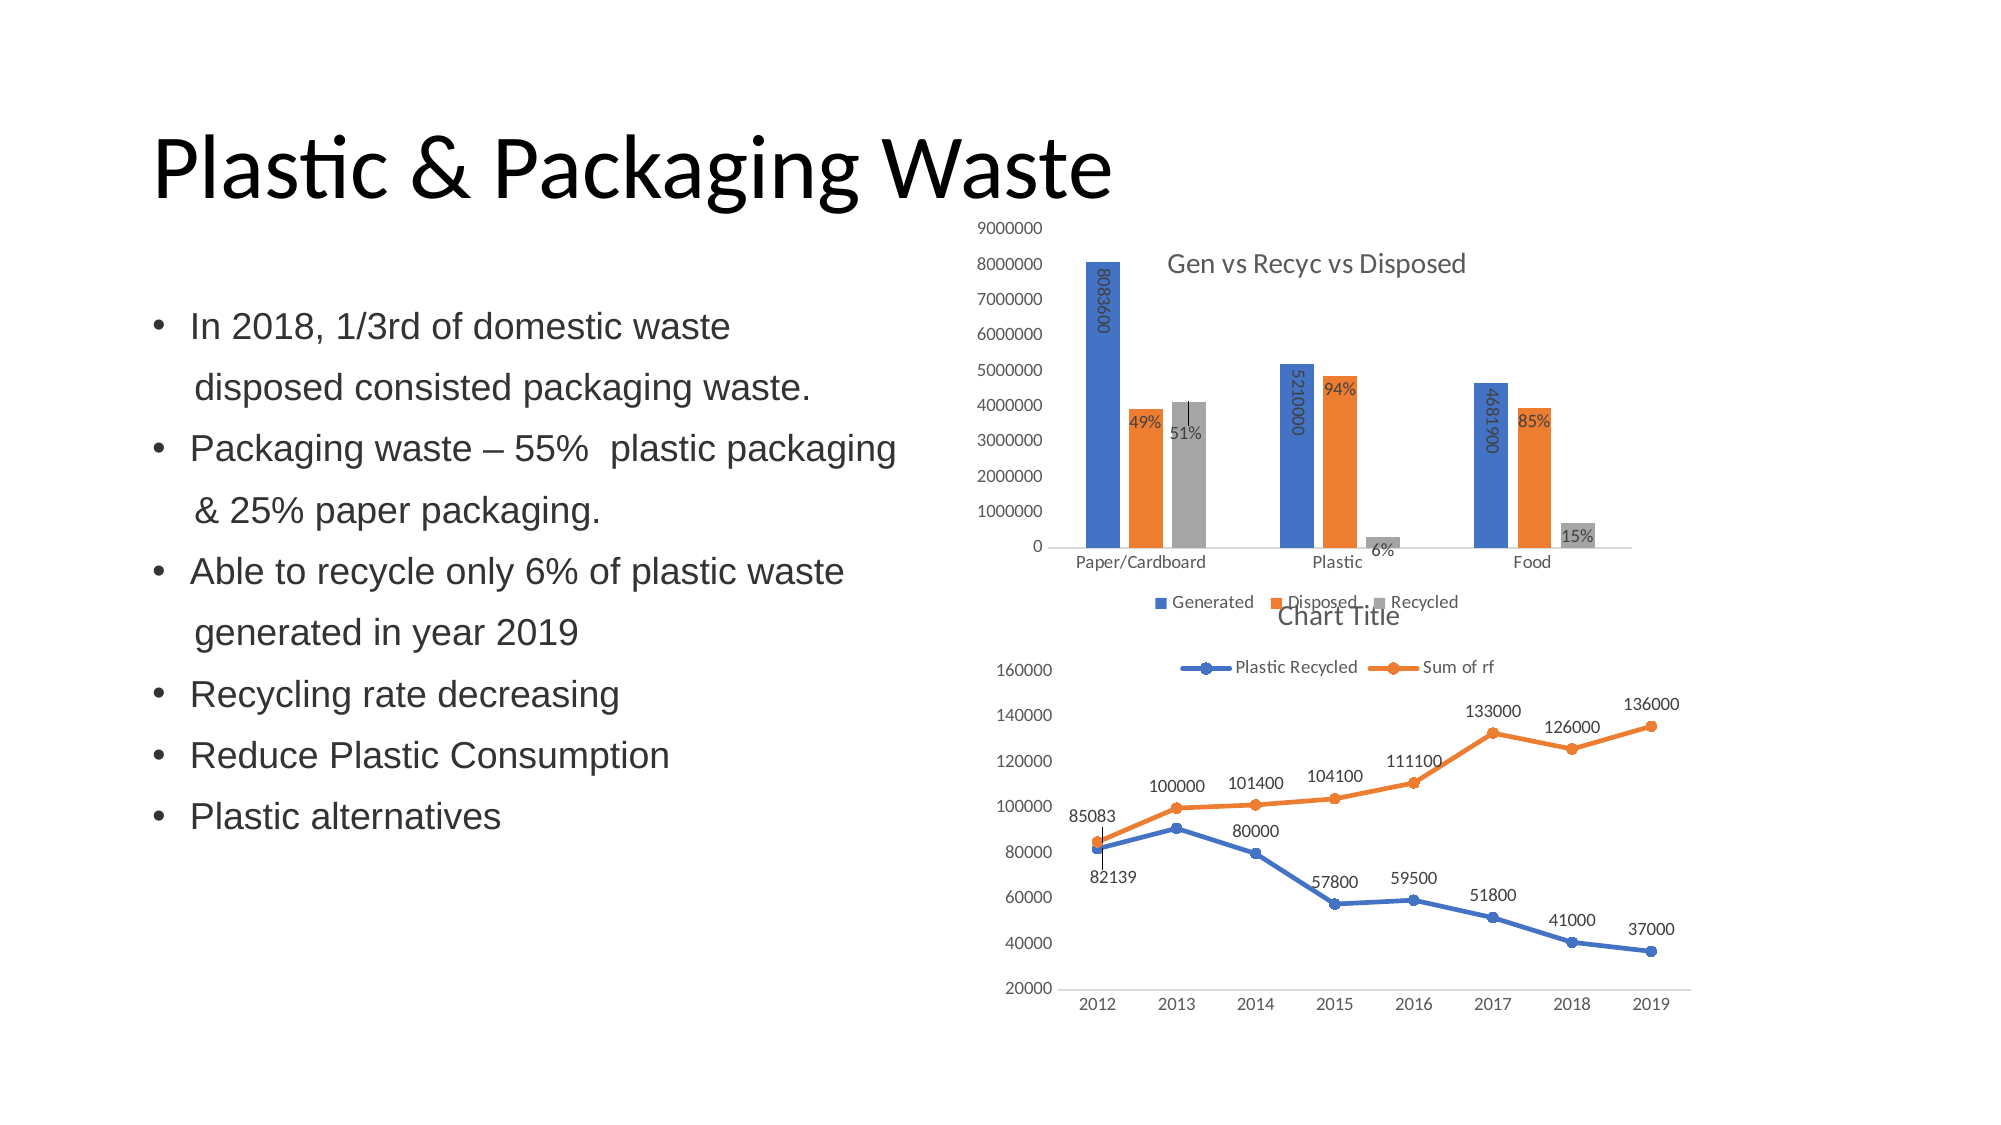

# Plastic & Packaging Waste

### Chart: Gen vs Recyc vs Disposed

| Category | Generated  | Disposed  | Recycled  |
|---|---|---|---|
| Paper/Cardboard   | 8083600.0 | 3942000.0 | 4140500.0 |
| Plastic  | 5210000.0 | 4883900.0 | 327100.0 |
| Food  | 4681900.0 | 3970300.0 | 711600.0 |
In 2018, 1/3rd of domestic waste
    disposed consisted packaging waste.
Packaging waste – 55%  plastic packaging
    & 25% paper packaging.
Able to recycle only 6% of plastic waste
    generated in year 2019
Recycling rate decreasing
Reduce Plastic Consumption
Plastic alternatives

### Chart:

| Category | Plastic Recycled | Sum of rf |
|---|---|---|
| 2012 | 82139.0 | 85083.0 |
| 2013 | 91100.0 | 100000.0 |
| 2014 | 80000.0 | 101400.0 |
| 2015 | 57800.0 | 104100.0 |
| 2016 | 59500.0 | 111100.0 |
| 2017 | 51800.0 | 133000.0 |
| 2018 | 41000.0 | 126000.0 |
| 2019 | 37000.0 | 136000.0 |